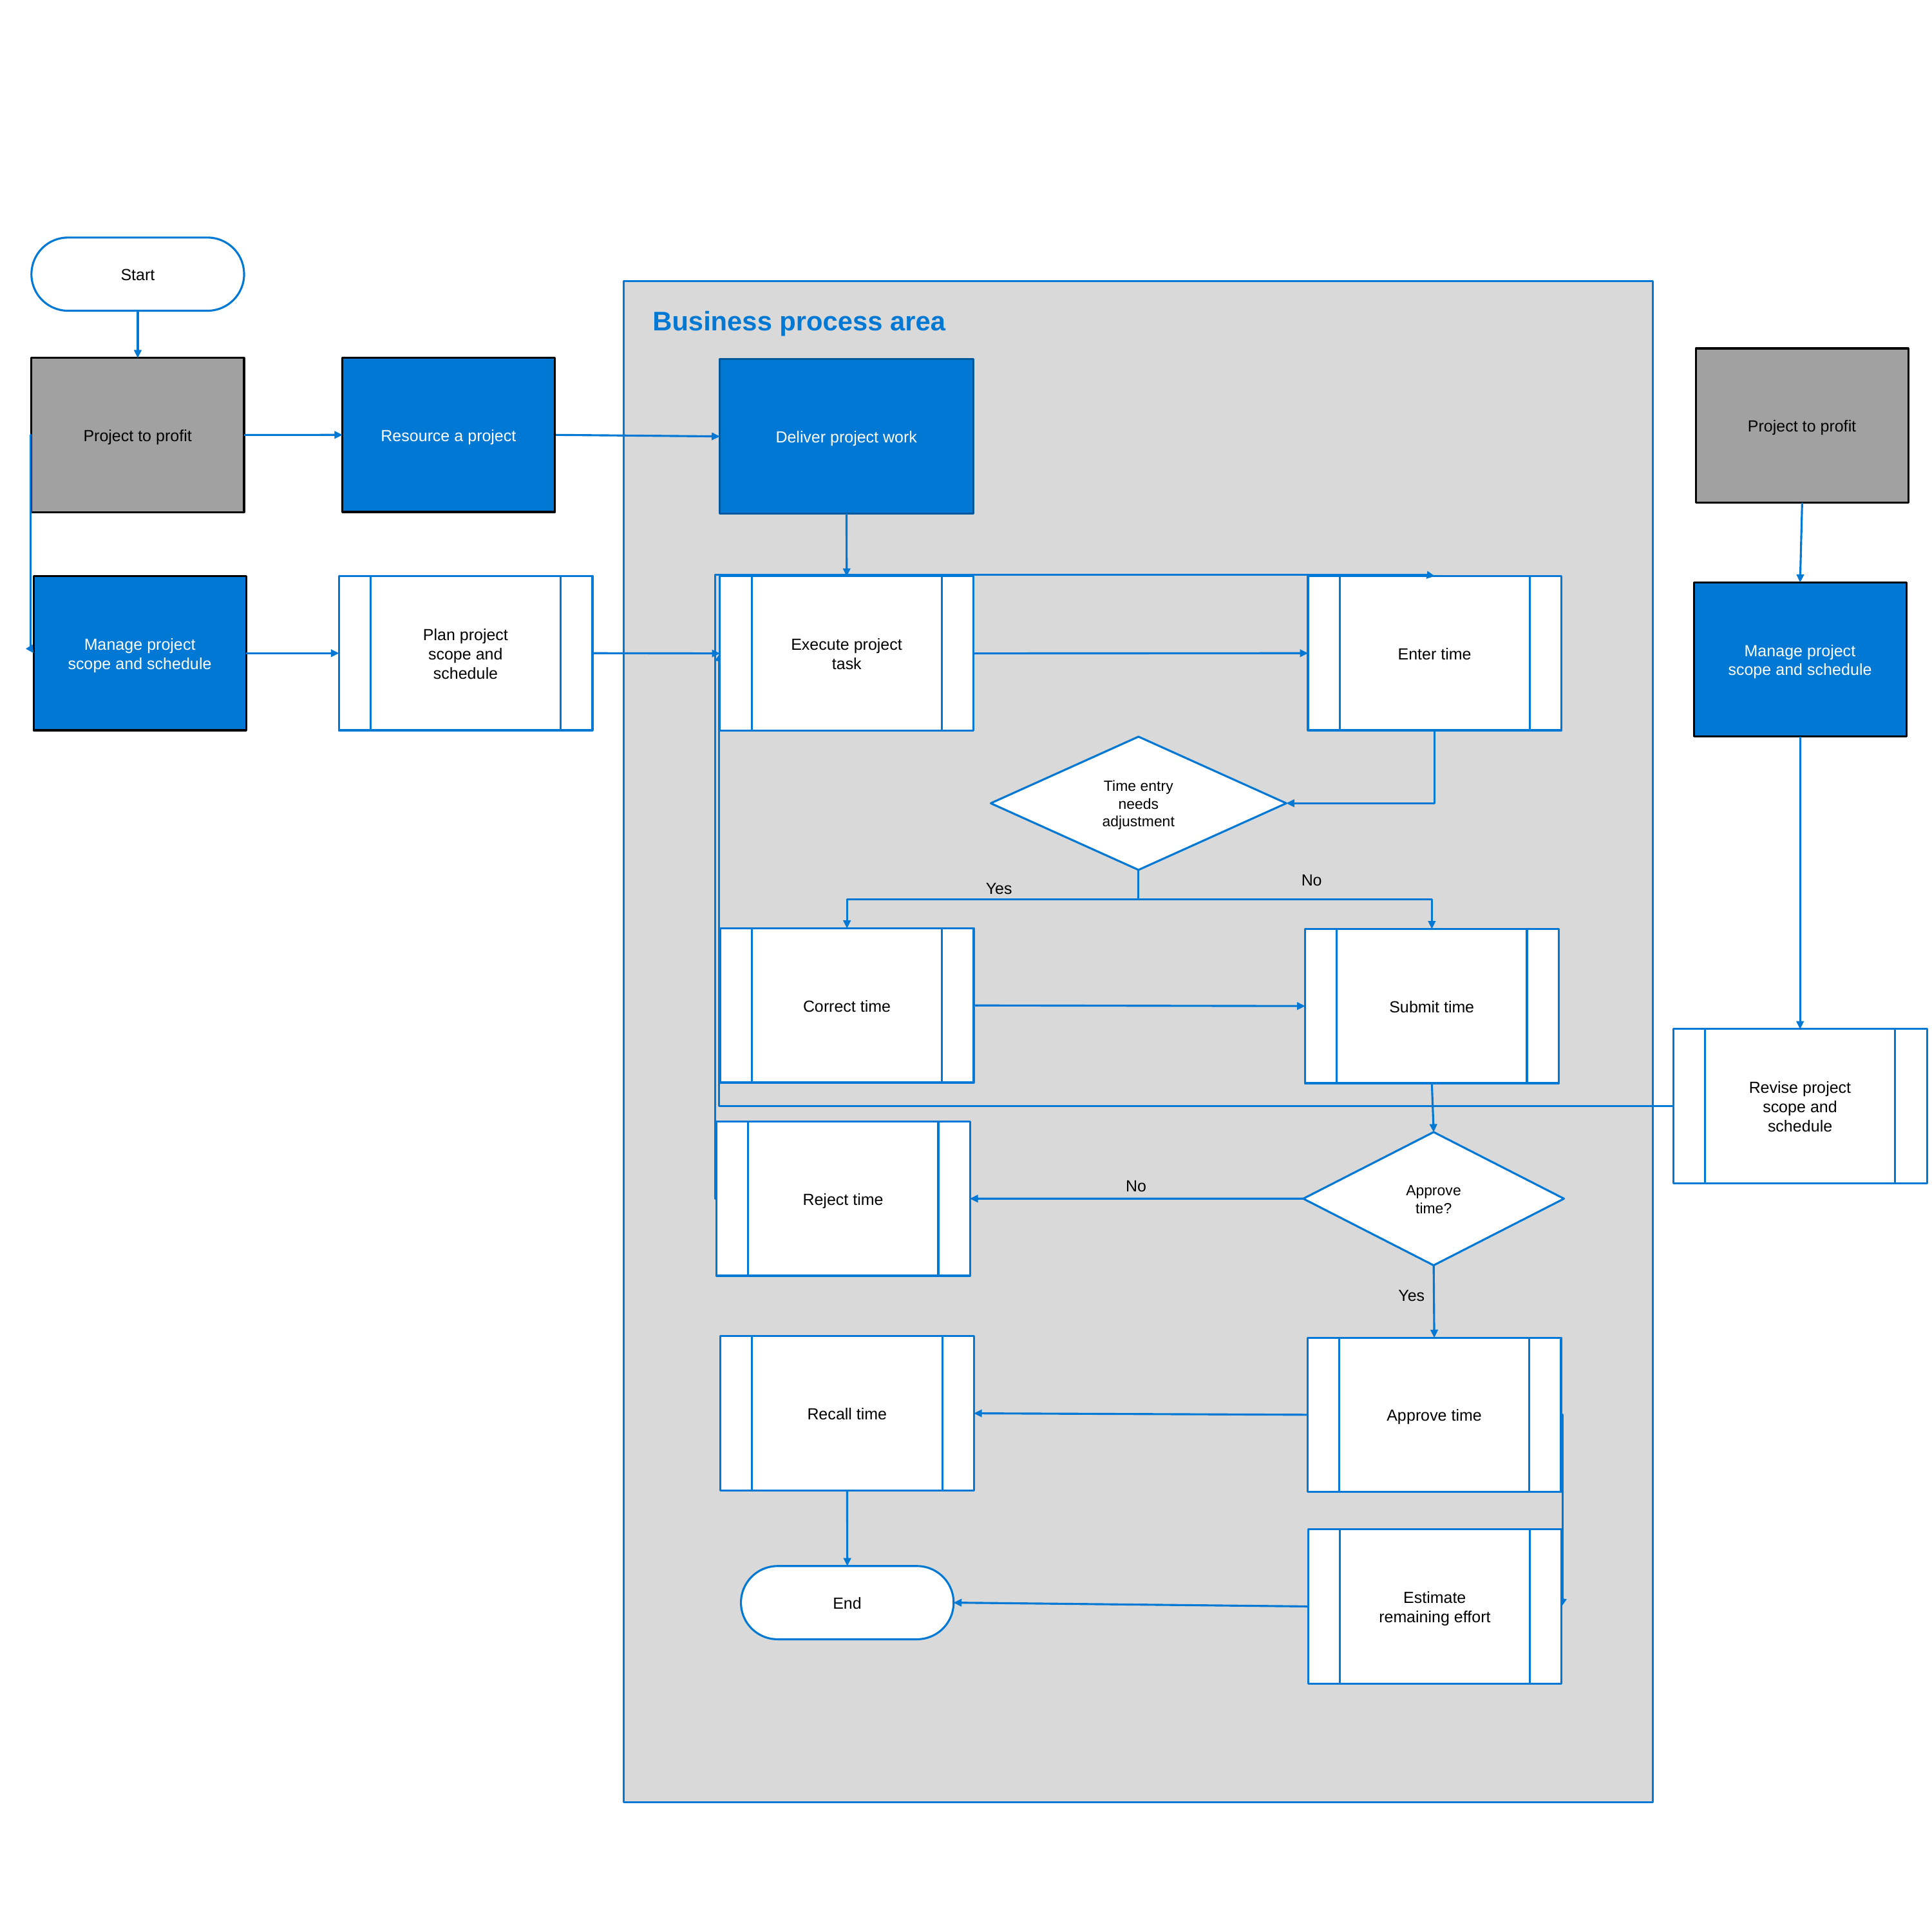

Start
Business process area
Project to profit
Resource a project
Project to profit
Deliver project work
Enter time
Manage project scope and schedule
Plan project scope and schedule
Execute project task
Manage project scope and schedule
Time entry needs adjustment
No
Yes
Correct time
Submit time
Revise project scope and schedule
Reject time
Approve time?
No
Yes
Recall time
Approve time
Estimate remaining effort
End